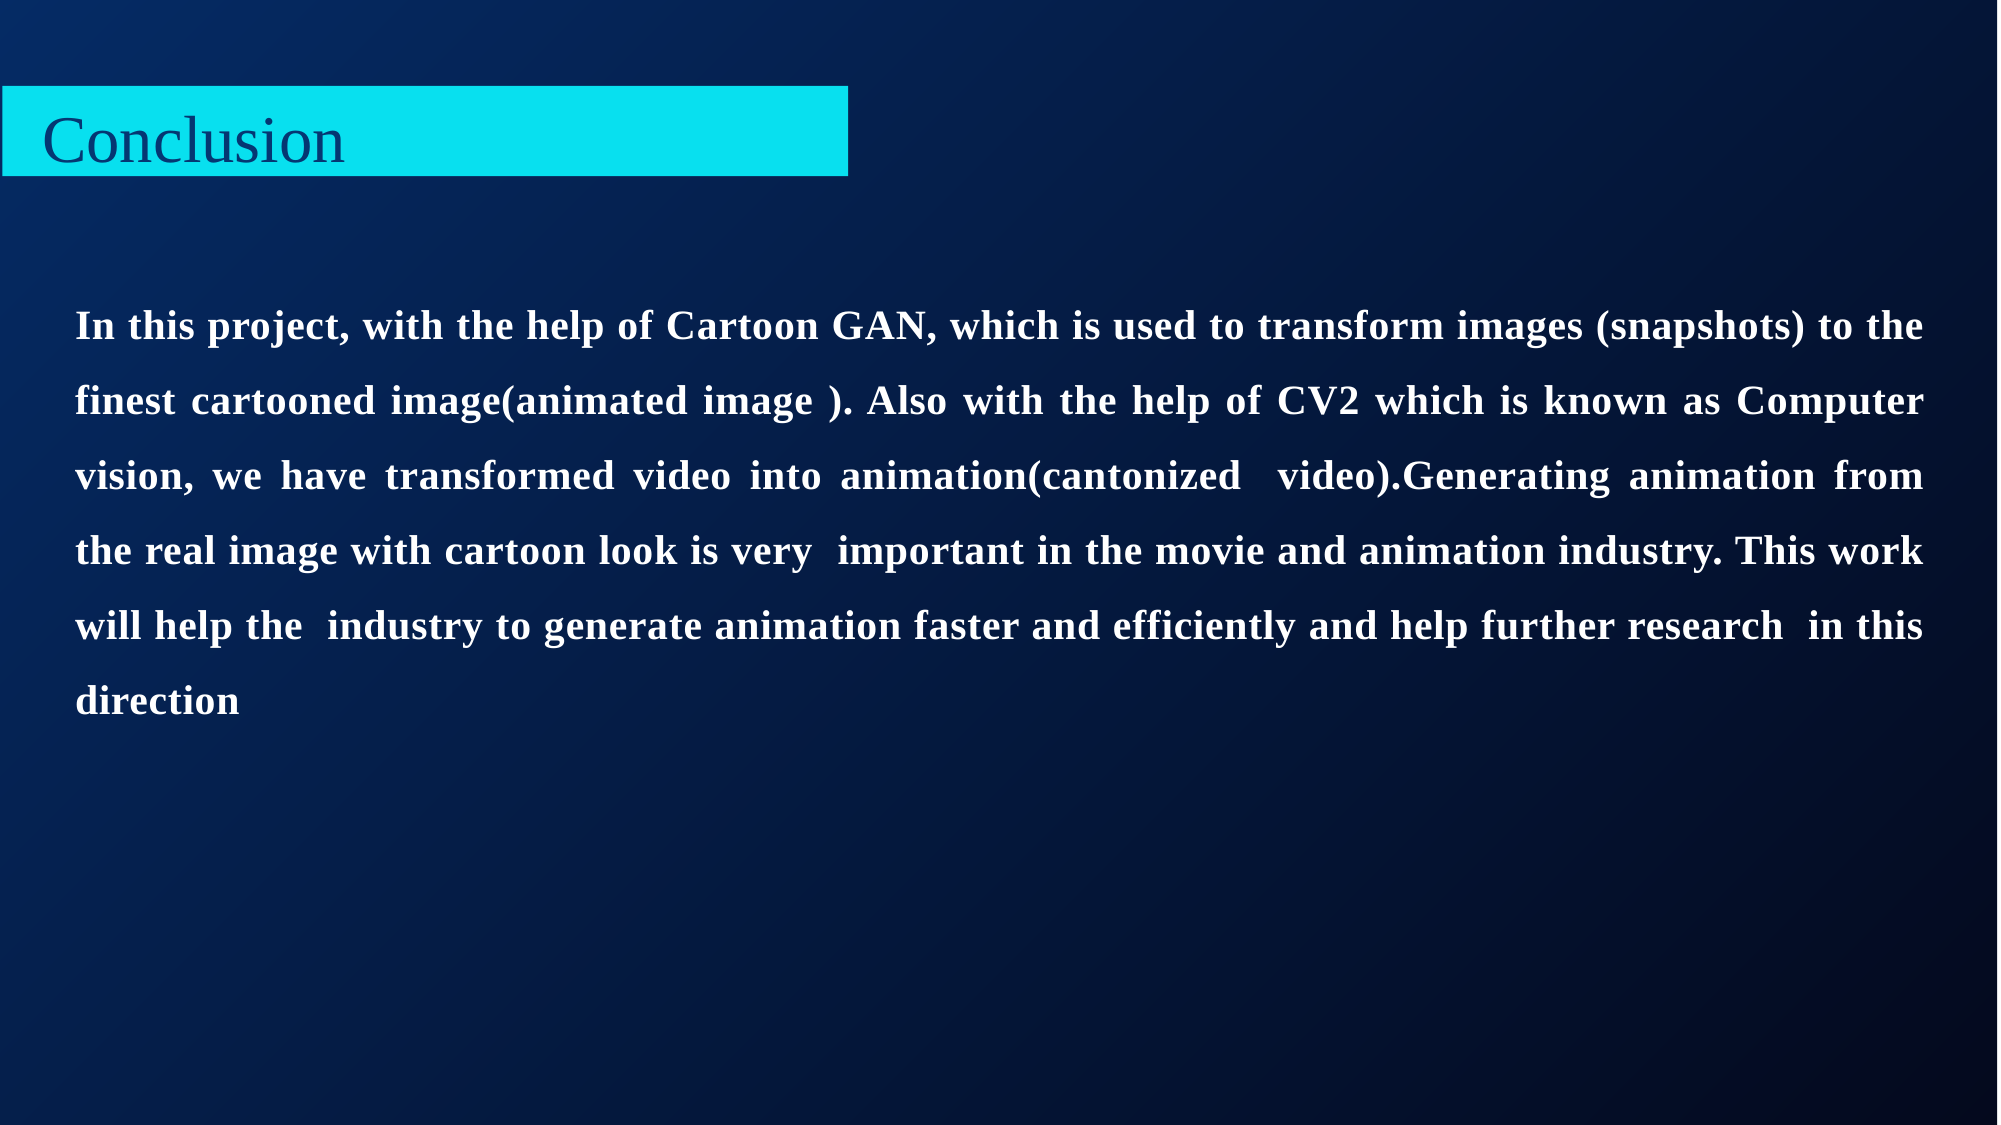

Conclusion
In this project, with the help of Cartoon GAN, which is used to transform images (snapshots) to the finest cartooned image(animated image ). Also with the help of CV2 which is known as Computer vision, we have transformed video into animation(cantonized  video).Generating animation from the real image with cartoon look is very  important in the movie and animation industry. This work will help the  industry to generate animation faster and efficiently and help further research  in this direction